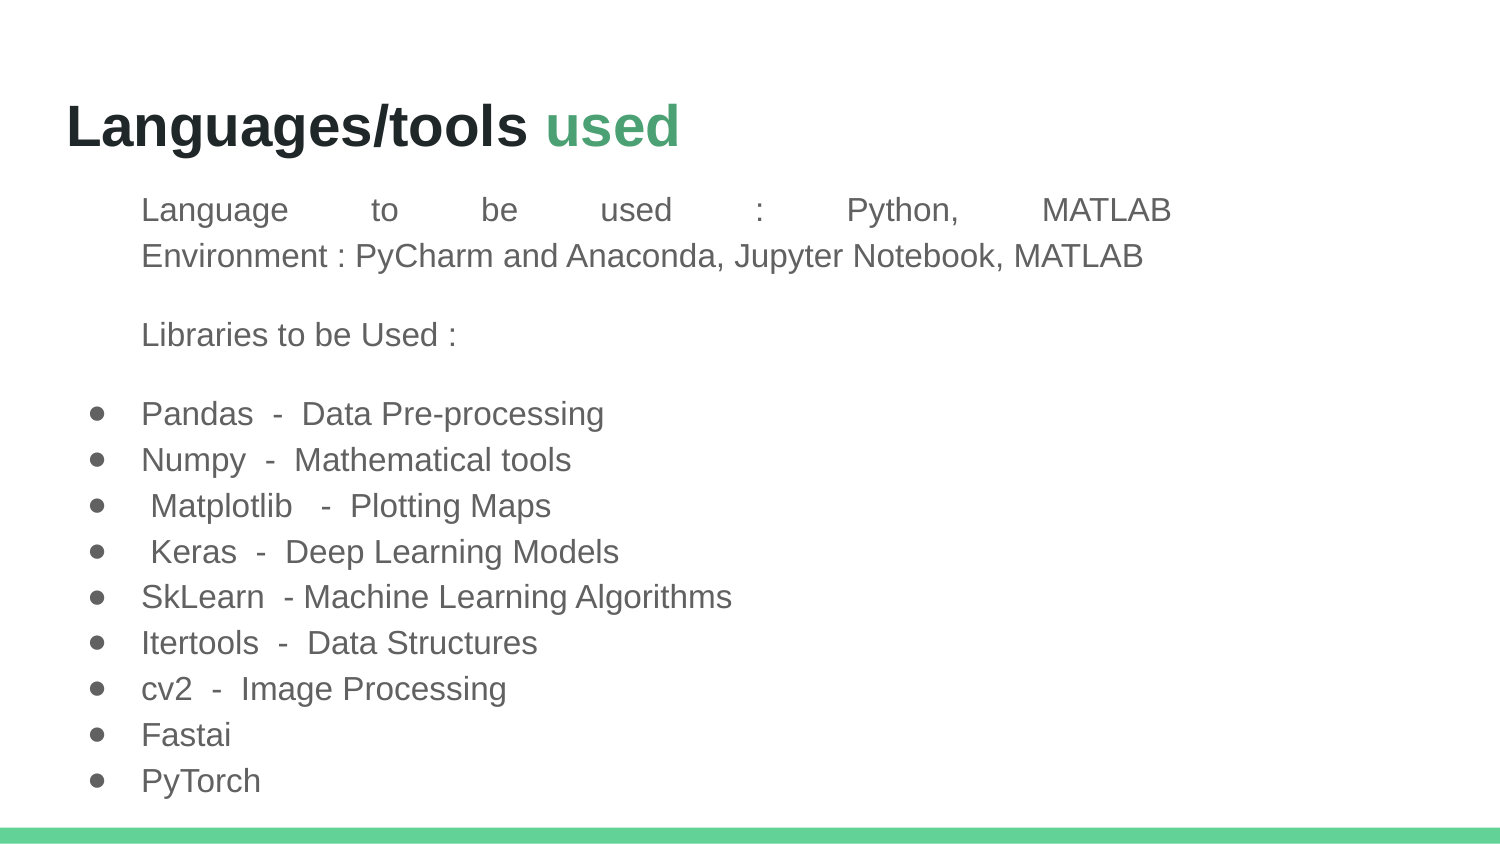

# Languages/tools used
Language to be used : Python, MATLAB
Environment : PyCharm and Anaconda, Jupyter Notebook, MATLAB
Libraries to be Used :
Pandas  -  Data Pre-processing
Numpy  -  Mathematical tools
 Matplotlib   -  Plotting Maps
 Keras  -  Deep Learning Models
SkLearn  - Machine Learning Algorithms
Itertools  -  Data Structures
cv2  -  Image Processing
Fastai
PyTorch